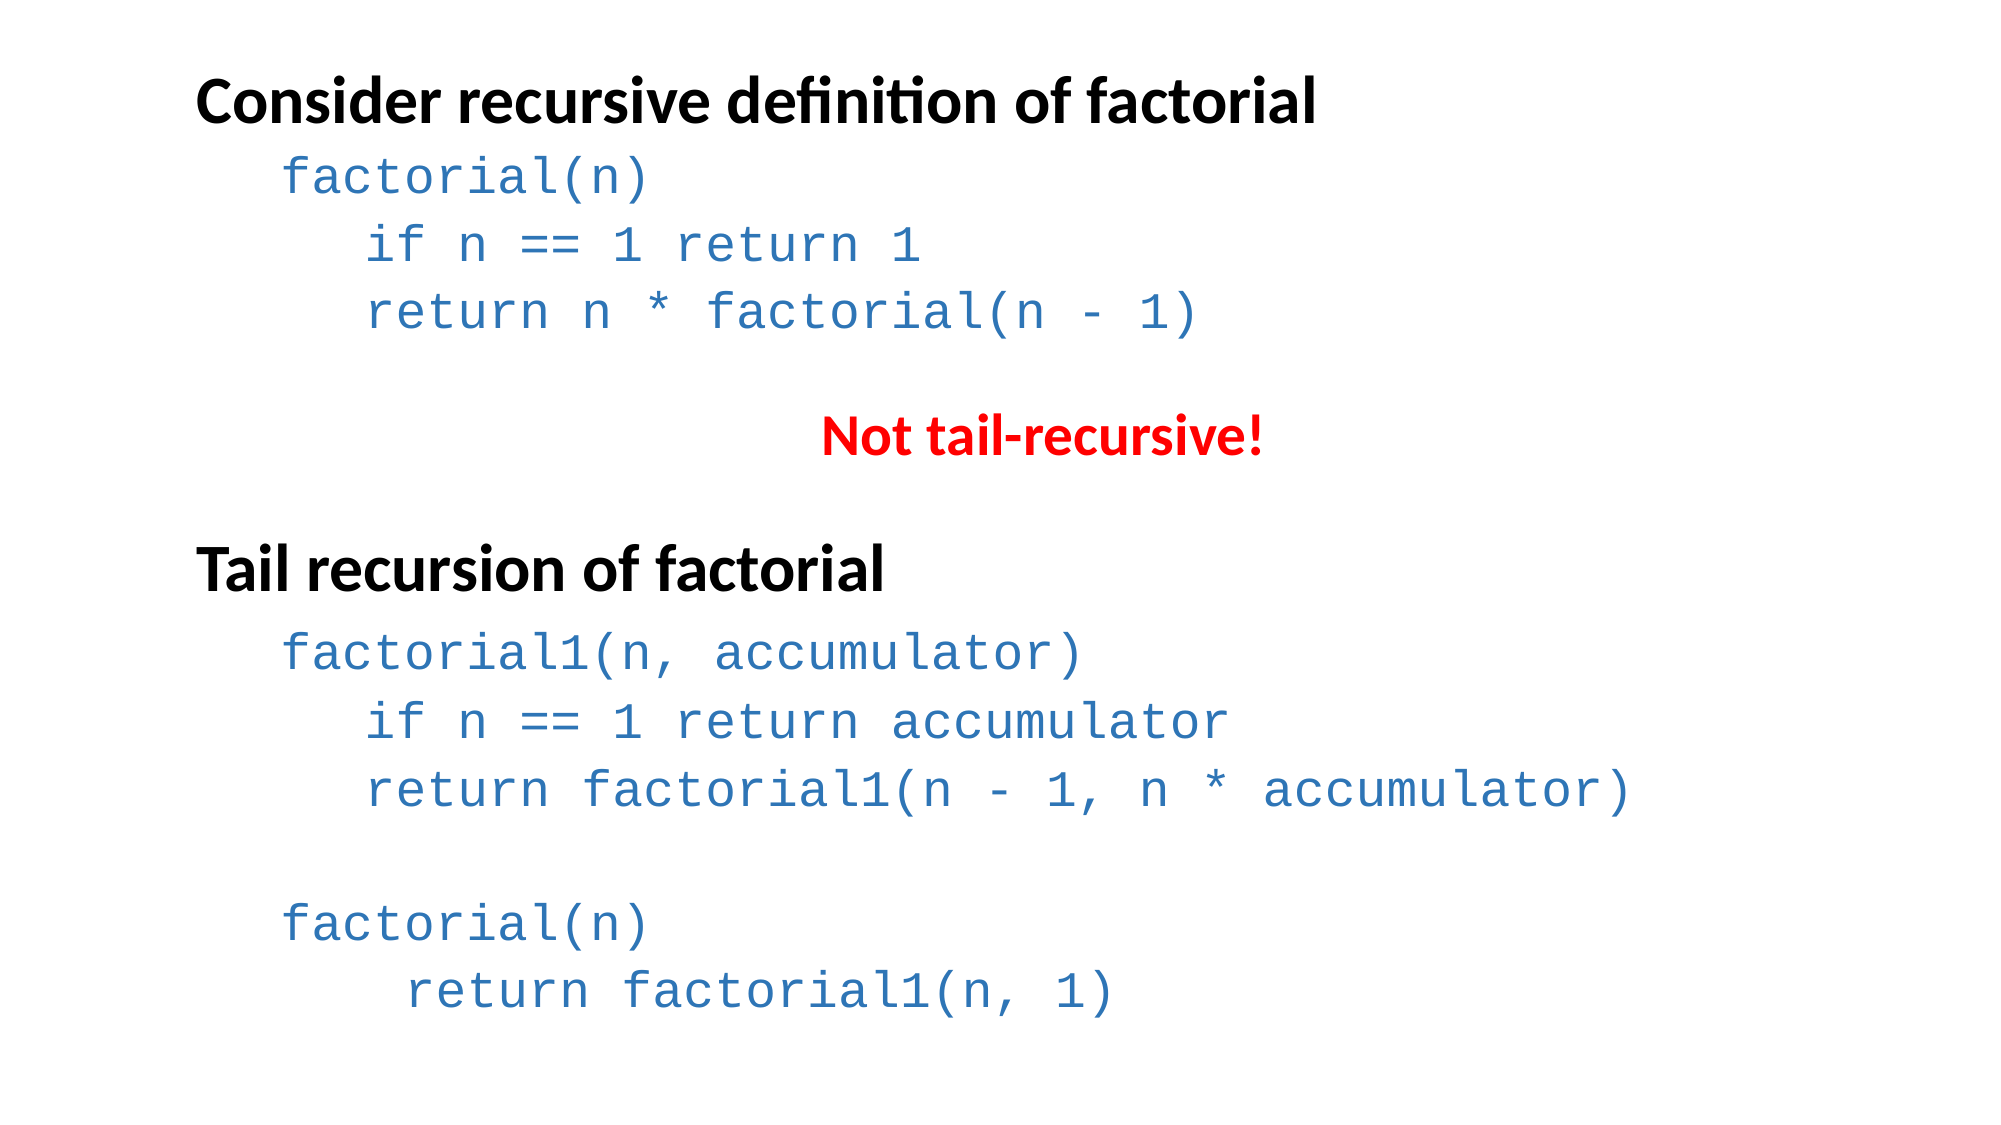

Consider recursive definition of factorial
	factorial(n)
    		if n == 1 return 1
    		return n * factorial(n - 1)

Not tail-recursive!

Tail recursion of factorial
	factorial1(n, accumulator)
    		if n == 1 return accumulator
    		return factorial1(n - 1, n * accumulator)

	factorial(n)
	    return factorial1(n, 1)